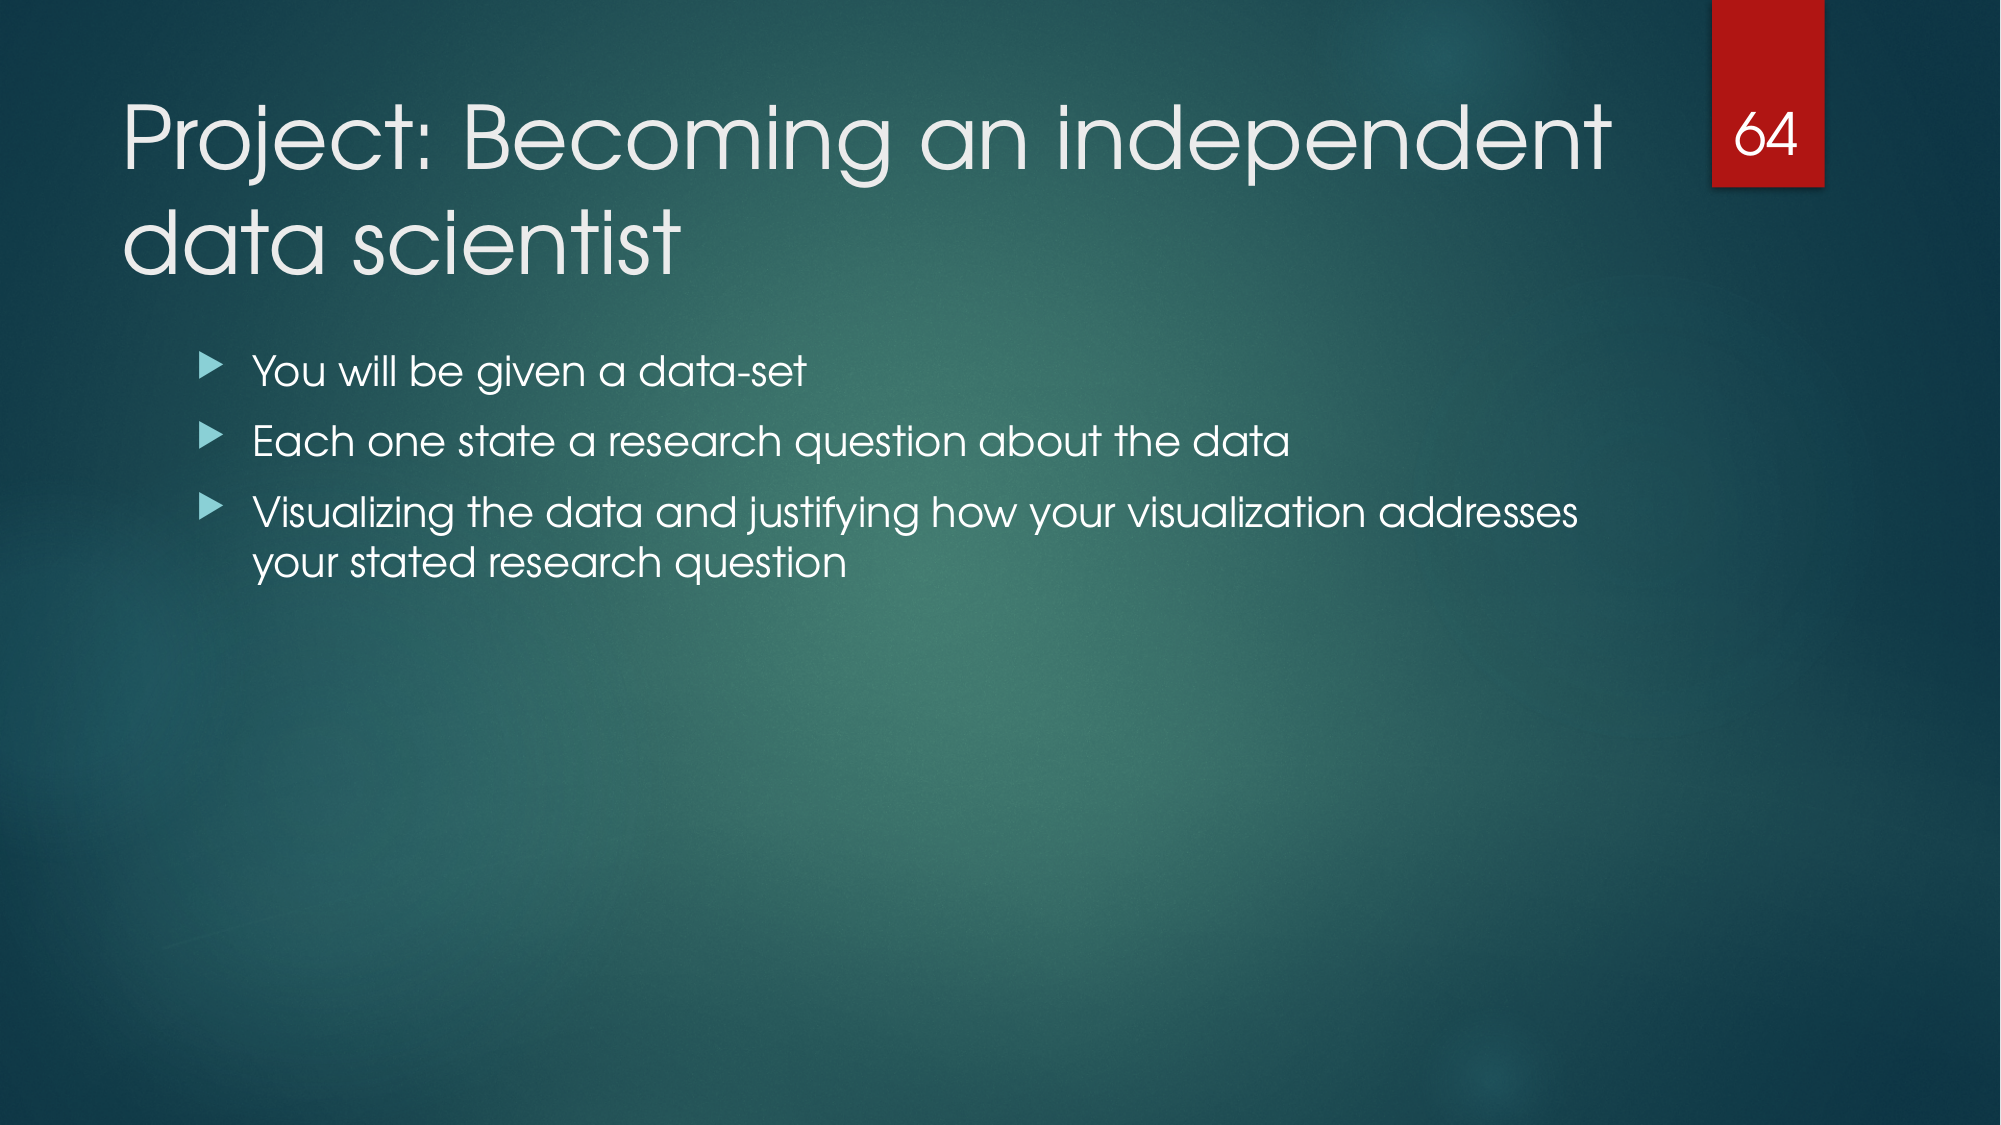

64
# Project: Becoming an independent data scientist
You will be given a data-set
Each one state a research question about the data
Visualizing the data and justifying how your visualization addresses your stated research question